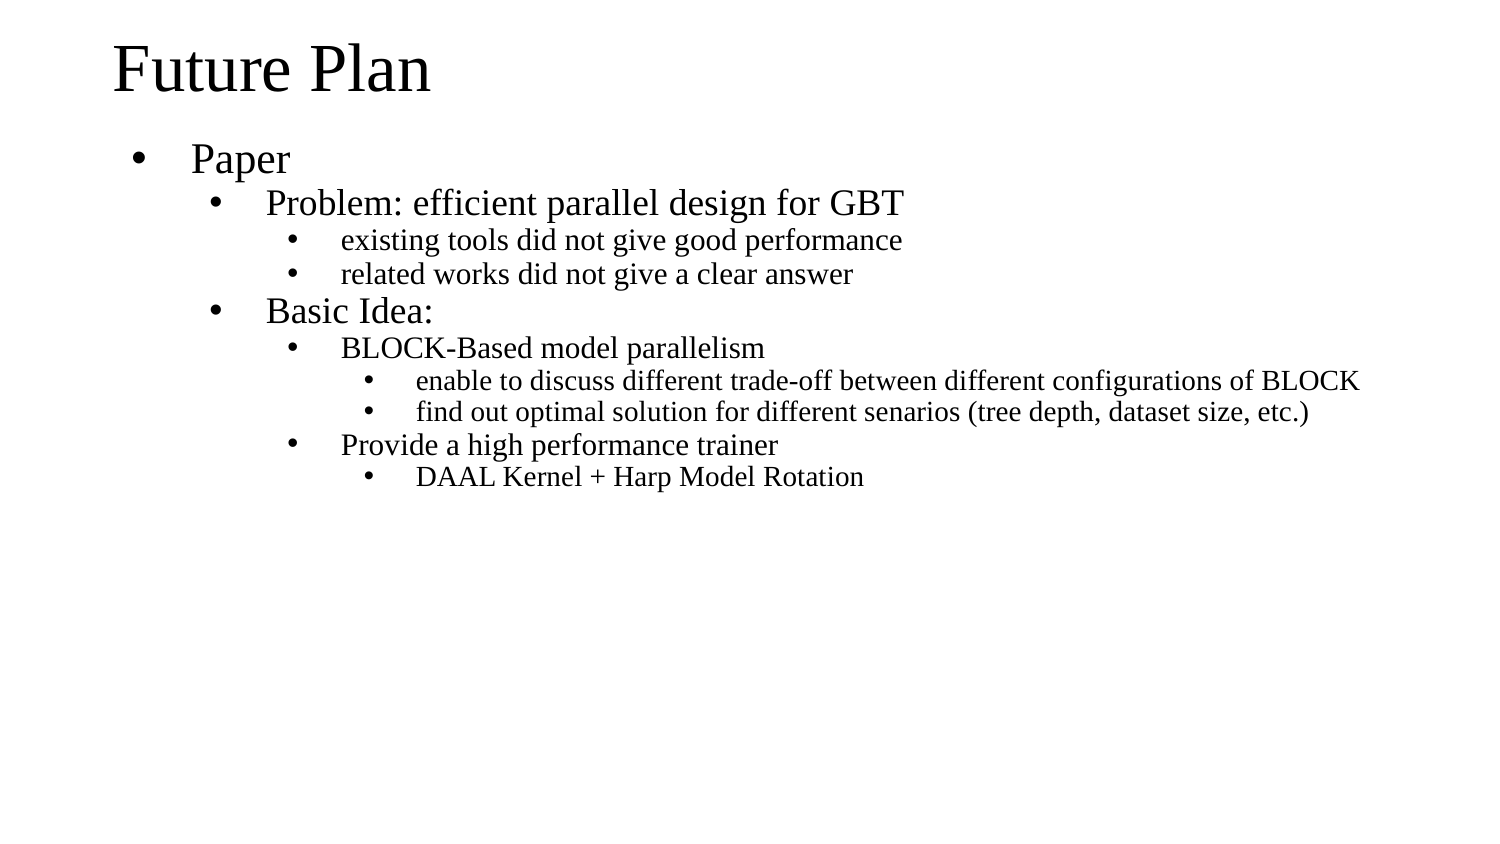

# Future Plan
Paper
Problem: efficient parallel design for GBT
existing tools did not give good performance
related works did not give a clear answer
Basic Idea:
BLOCK-Based model parallelism
enable to discuss different trade-off between different configurations of BLOCK
find out optimal solution for different senarios (tree depth, dataset size, etc.)
Provide a high performance trainer
DAAL Kernel + Harp Model Rotation